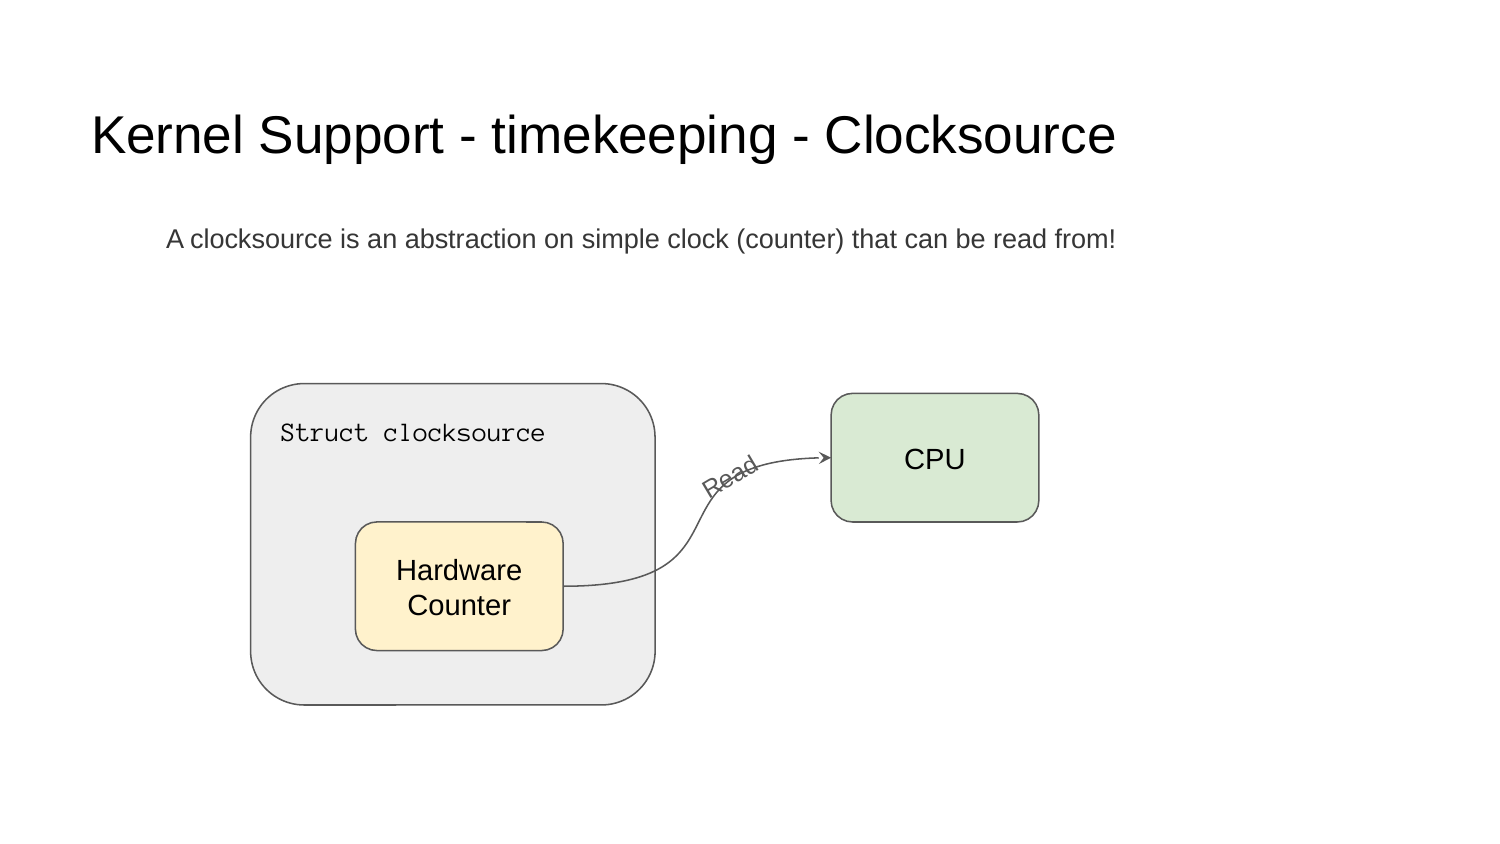

# Kernel Support - timekeeping - Clocksource
A clocksource is an abstraction on simple clock (counter) that can be read from!

Struct clocksource

CPU
Read
Hardware
Counter